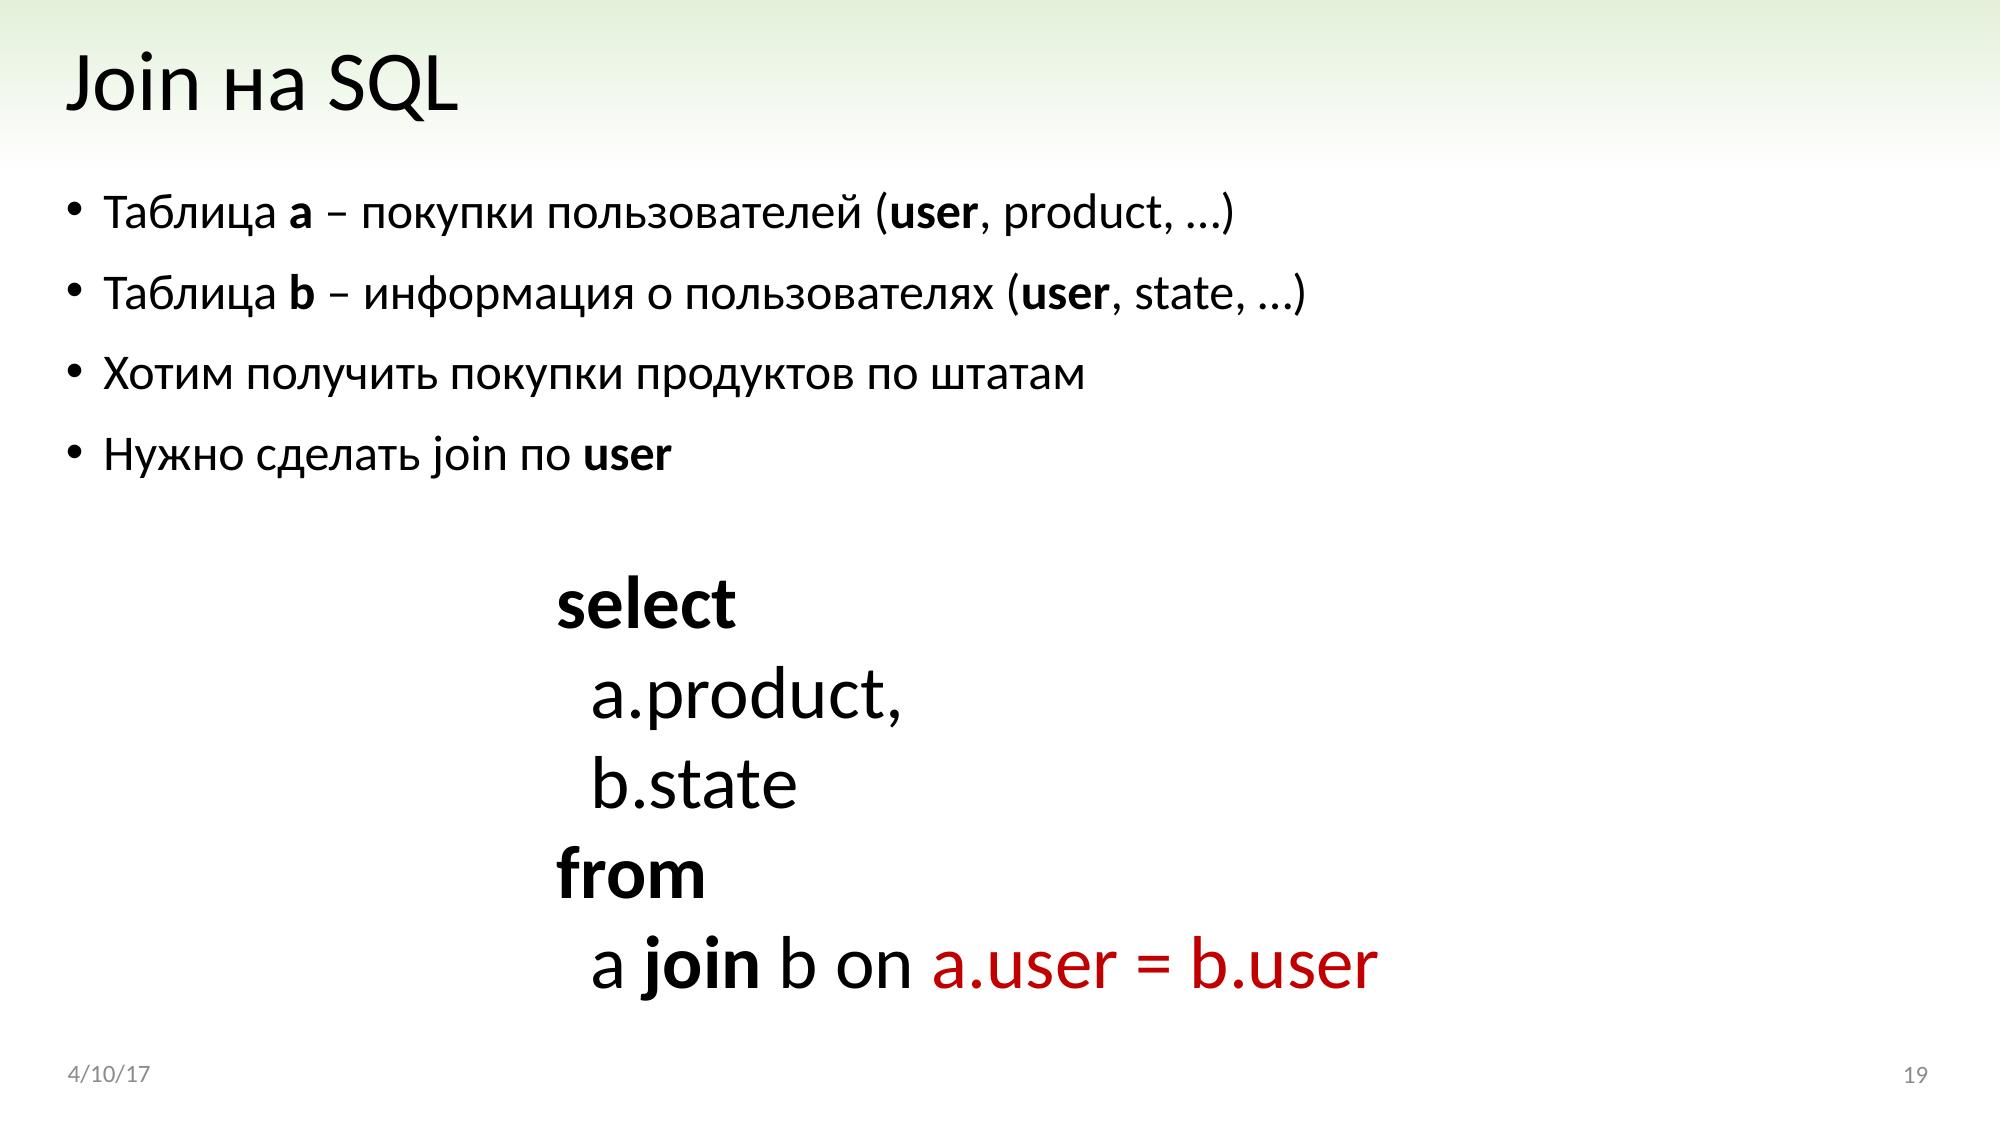

# Join на SQL
Таблица a – покупки пользователей (user, product, …)
Таблица b – информация о пользователях (user, state, …)
Хотим получить покупки продуктов по штатам
Нужно сделать join по user
select
  a.product,
  b.state
from
  a join b on a.user = b.user
4/10/17
19